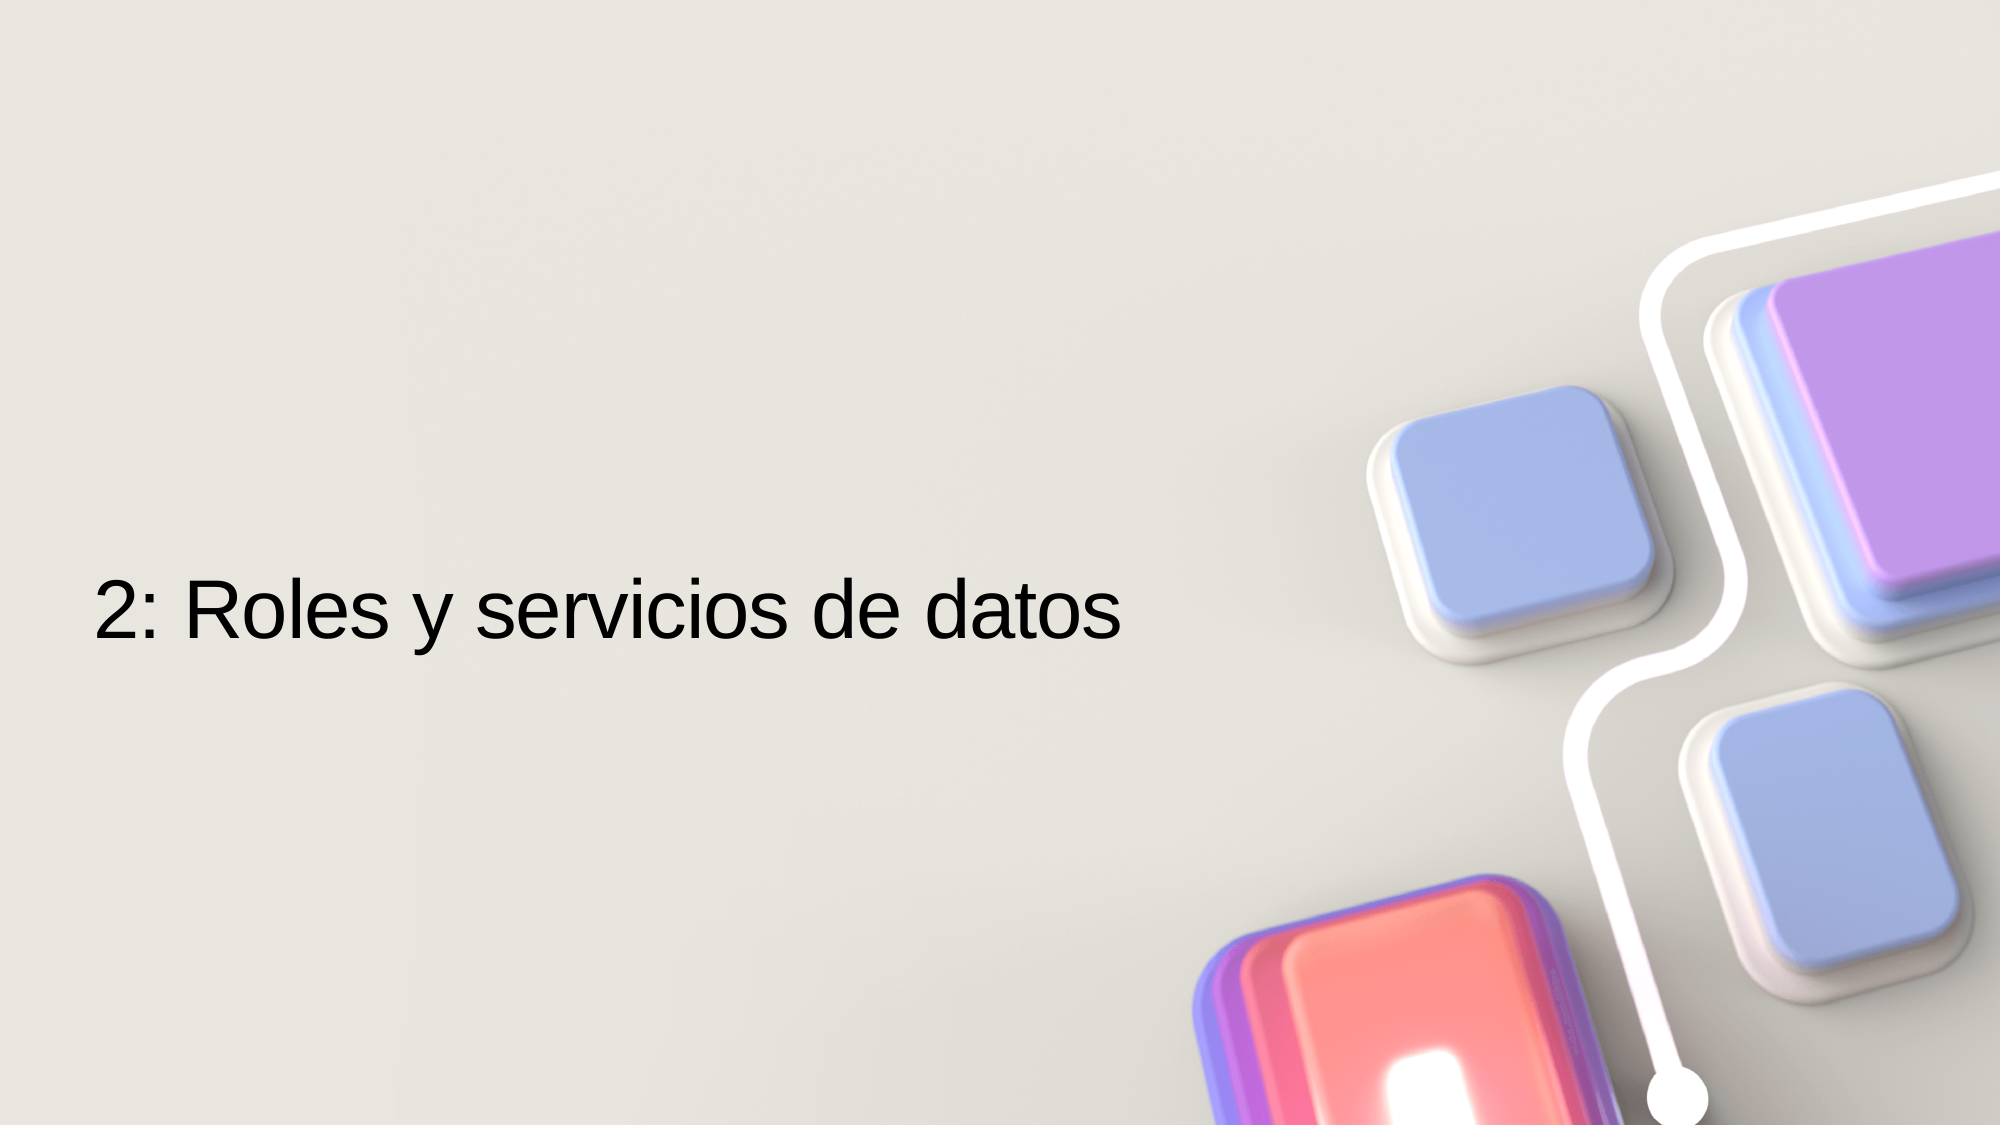

# 2: Roles y servicios de datos